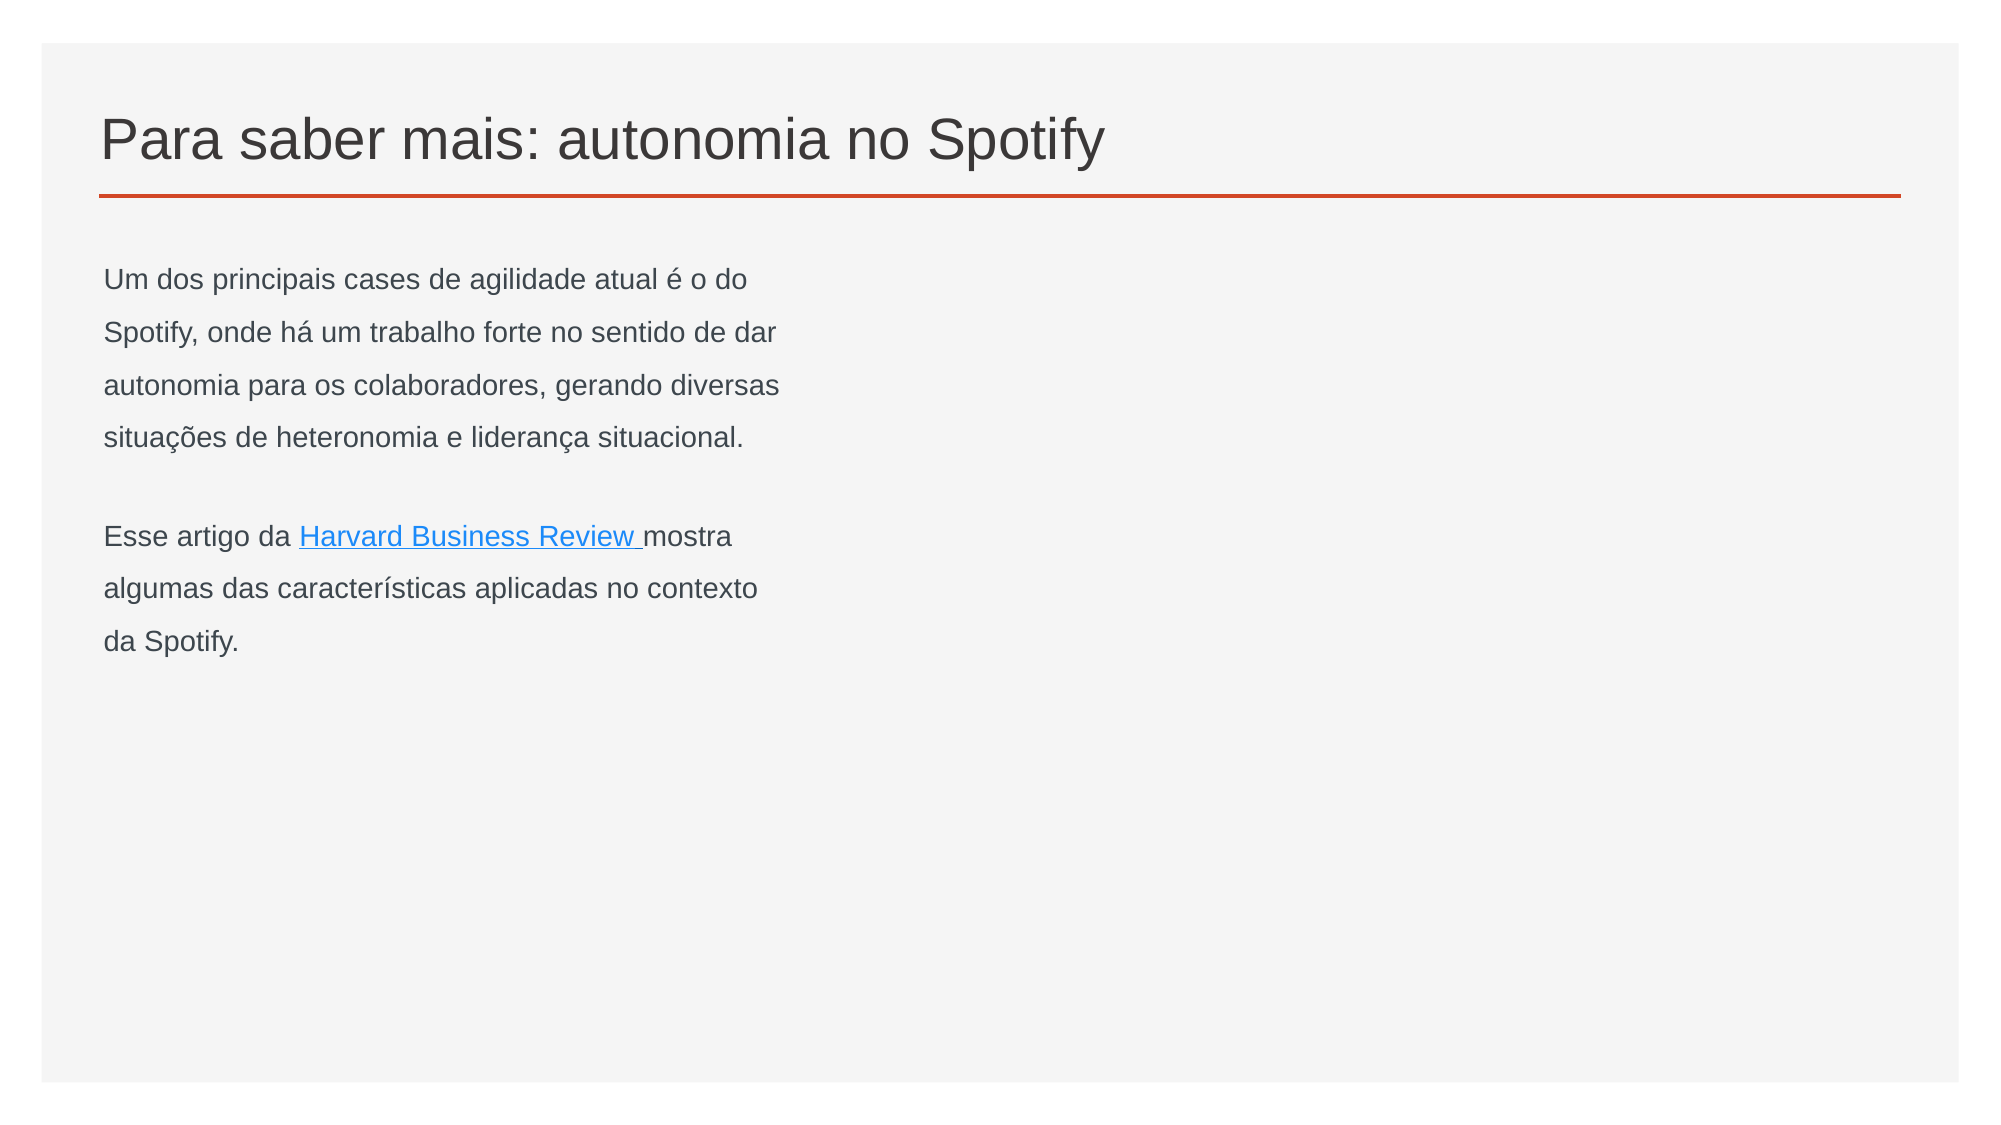

# Para saber mais: autonomia no Spotify
Um dos principais cases de agilidade atual é o do Spotify, onde há um trabalho forte no sentido de dar autonomia para os colaboradores, gerando diversas situações de heteronomia e liderança situacional.
Esse artigo da Harvard Business Review mostra algumas das características aplicadas no contexto da Spotify.